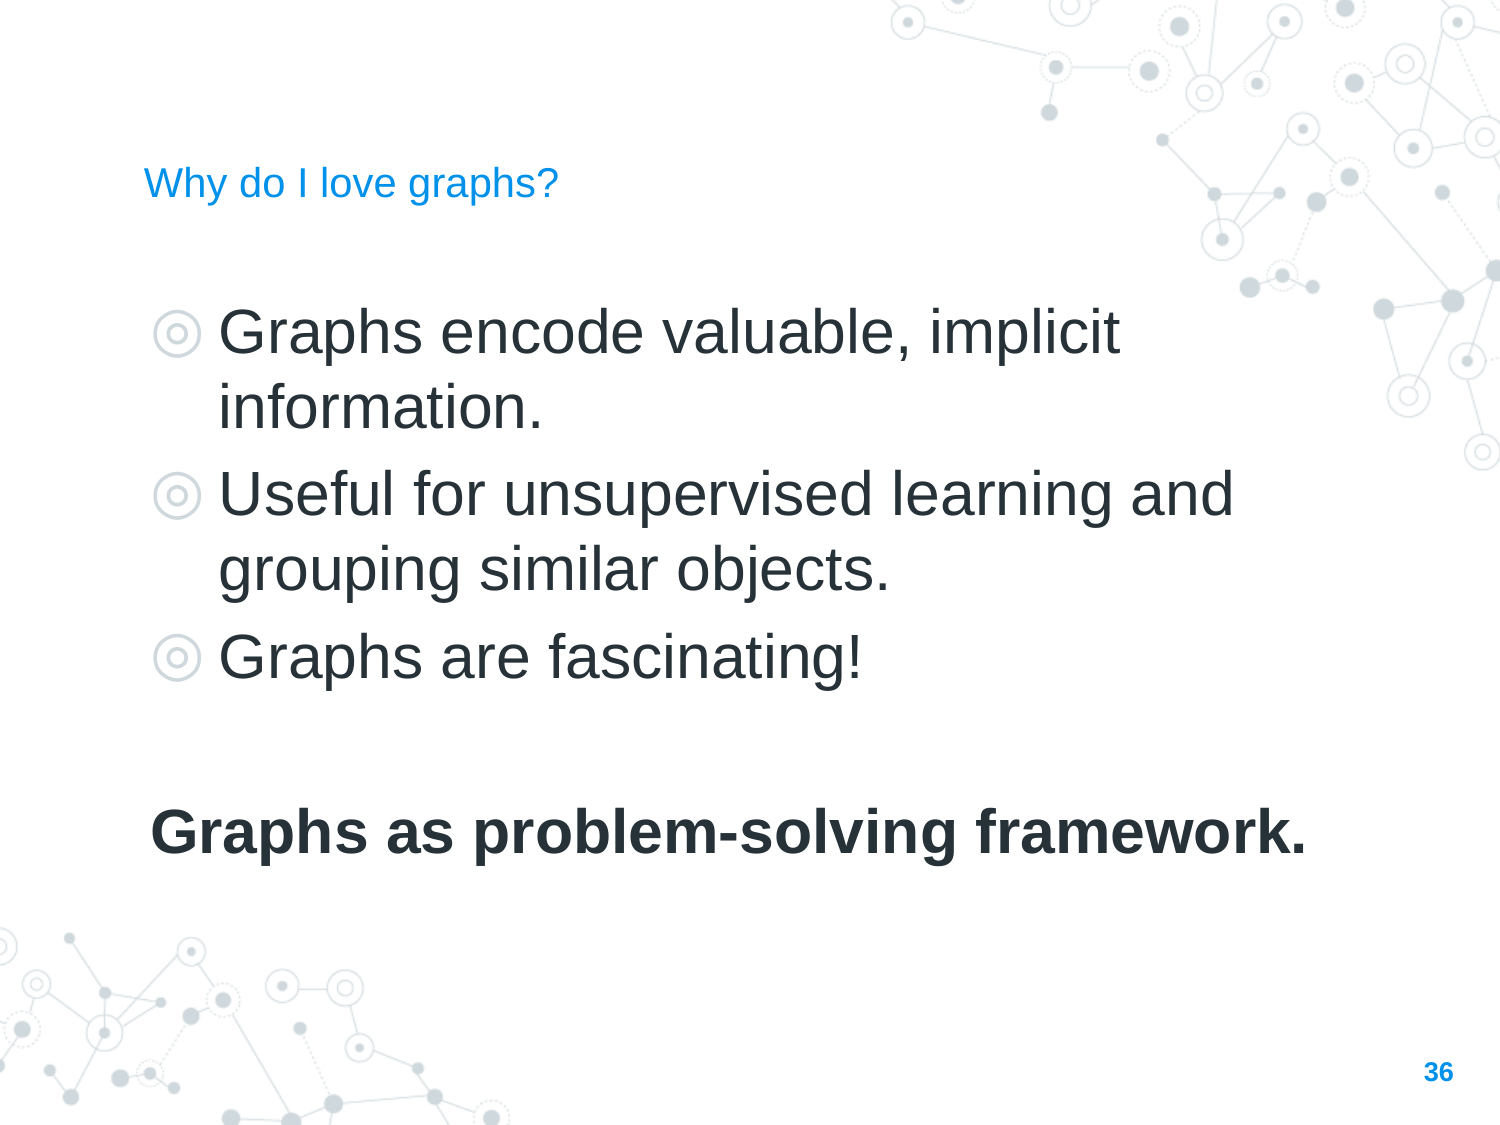

# Why do I love graphs?
Graphs encode valuable, implicit information.
Useful for unsupervised learning and grouping similar objects.
Graphs are fascinating!

Graphs as problem-solving framework.

36